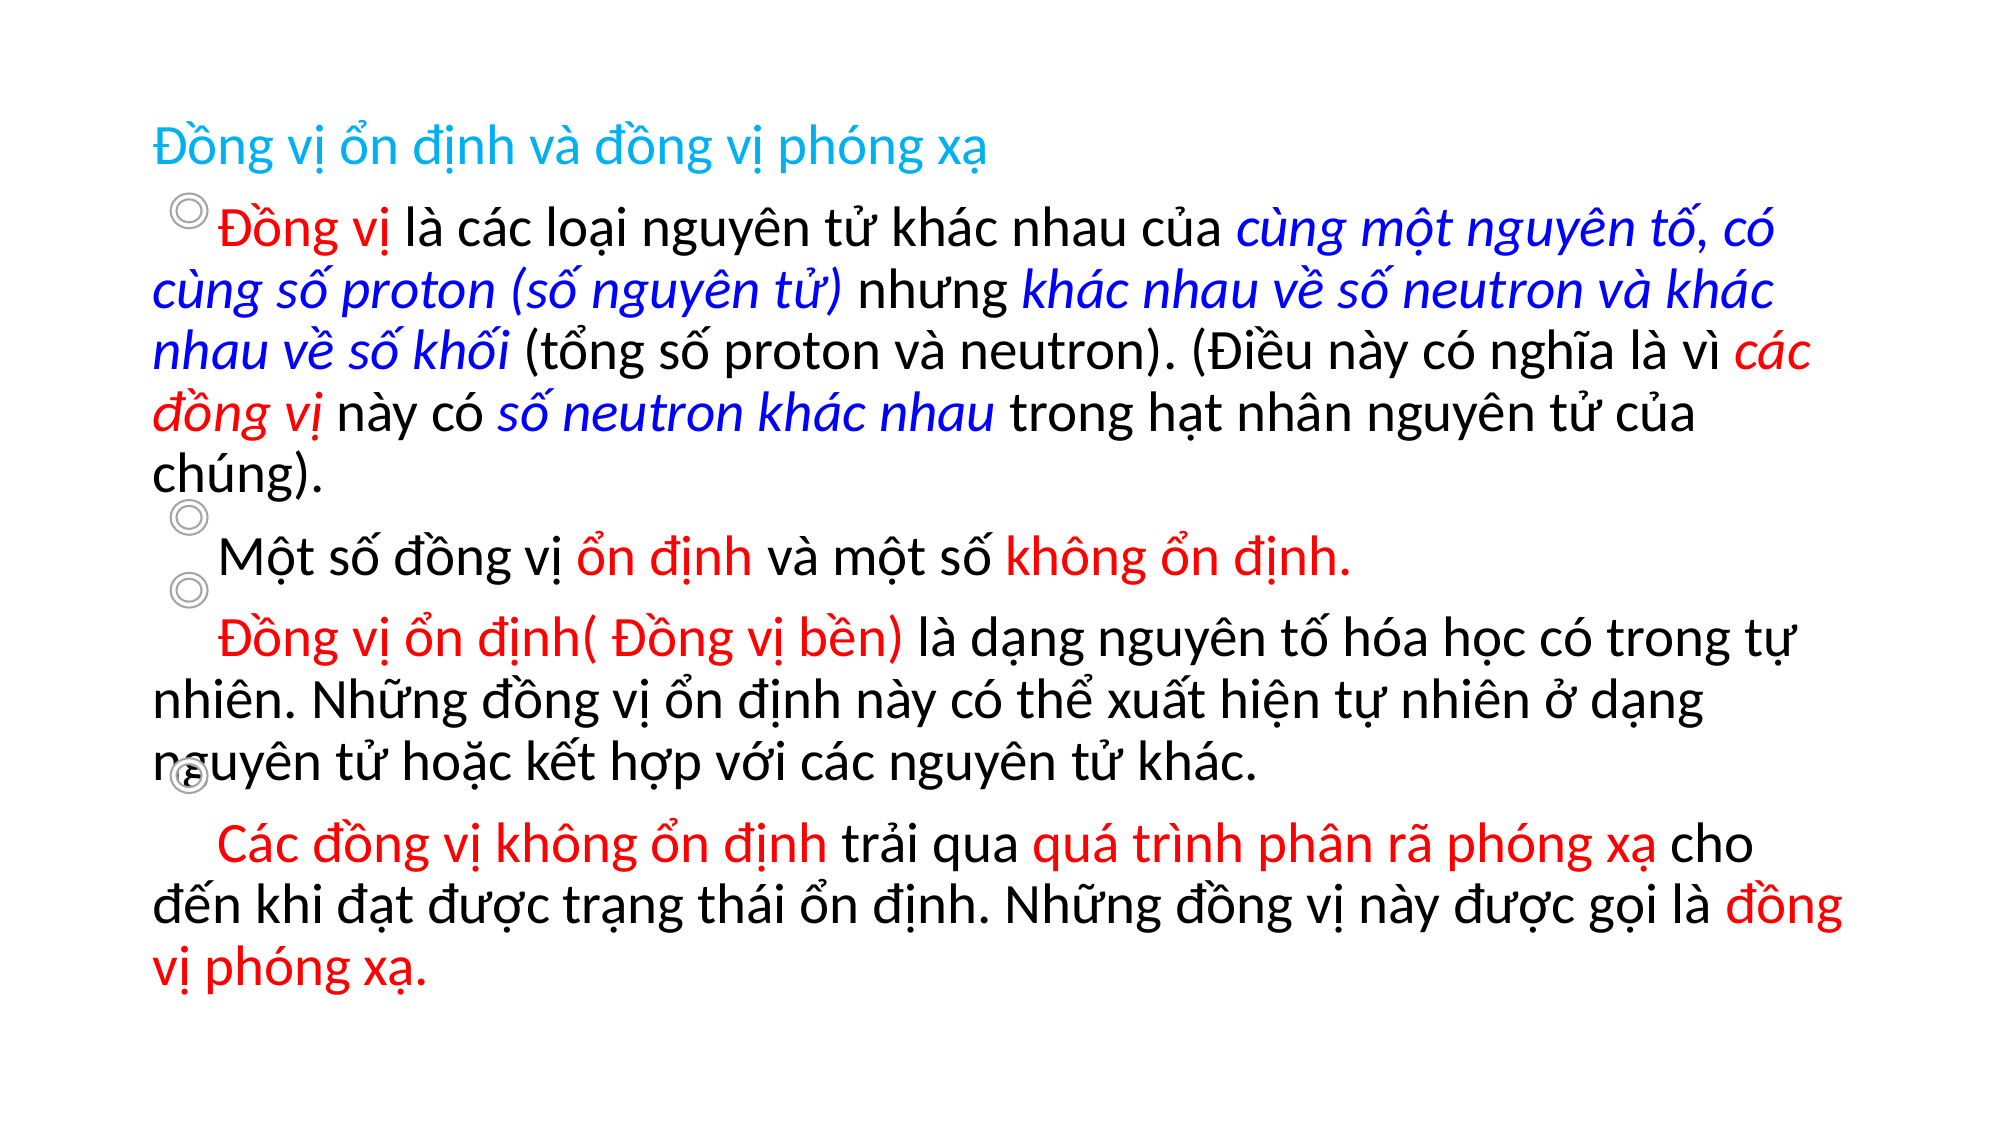

Đồng vị ổn định và đồng vị phóng xạ
     Đồng vị là các loại nguyên tử khác nhau của cùng một nguyên tố, có cùng số proton (số nguyên tử) nhưng khác nhau về số neutron và khác nhau về số khối (tổng số proton và neutron). (Điều này có nghĩa là vì các đồng vị này có số neutron khác nhau trong hạt nhân nguyên tử của chúng).
     Một số đồng vị ổn định và một số không ổn định.
     Đồng vị ổn định( Đồng vị bền) là dạng nguyên tố hóa học có trong tự nhiên. Những đồng vị ổn định này có thể xuất hiện tự nhiên ở dạng nguyên tử hoặc kết hợp với các nguyên tử khác.
     Các đồng vị không ổn định trải qua quá trình phân rã phóng xạ cho đến khi đạt được trạng thái ổn định. Những đồng vị này được gọi là đồng vị phóng xạ.